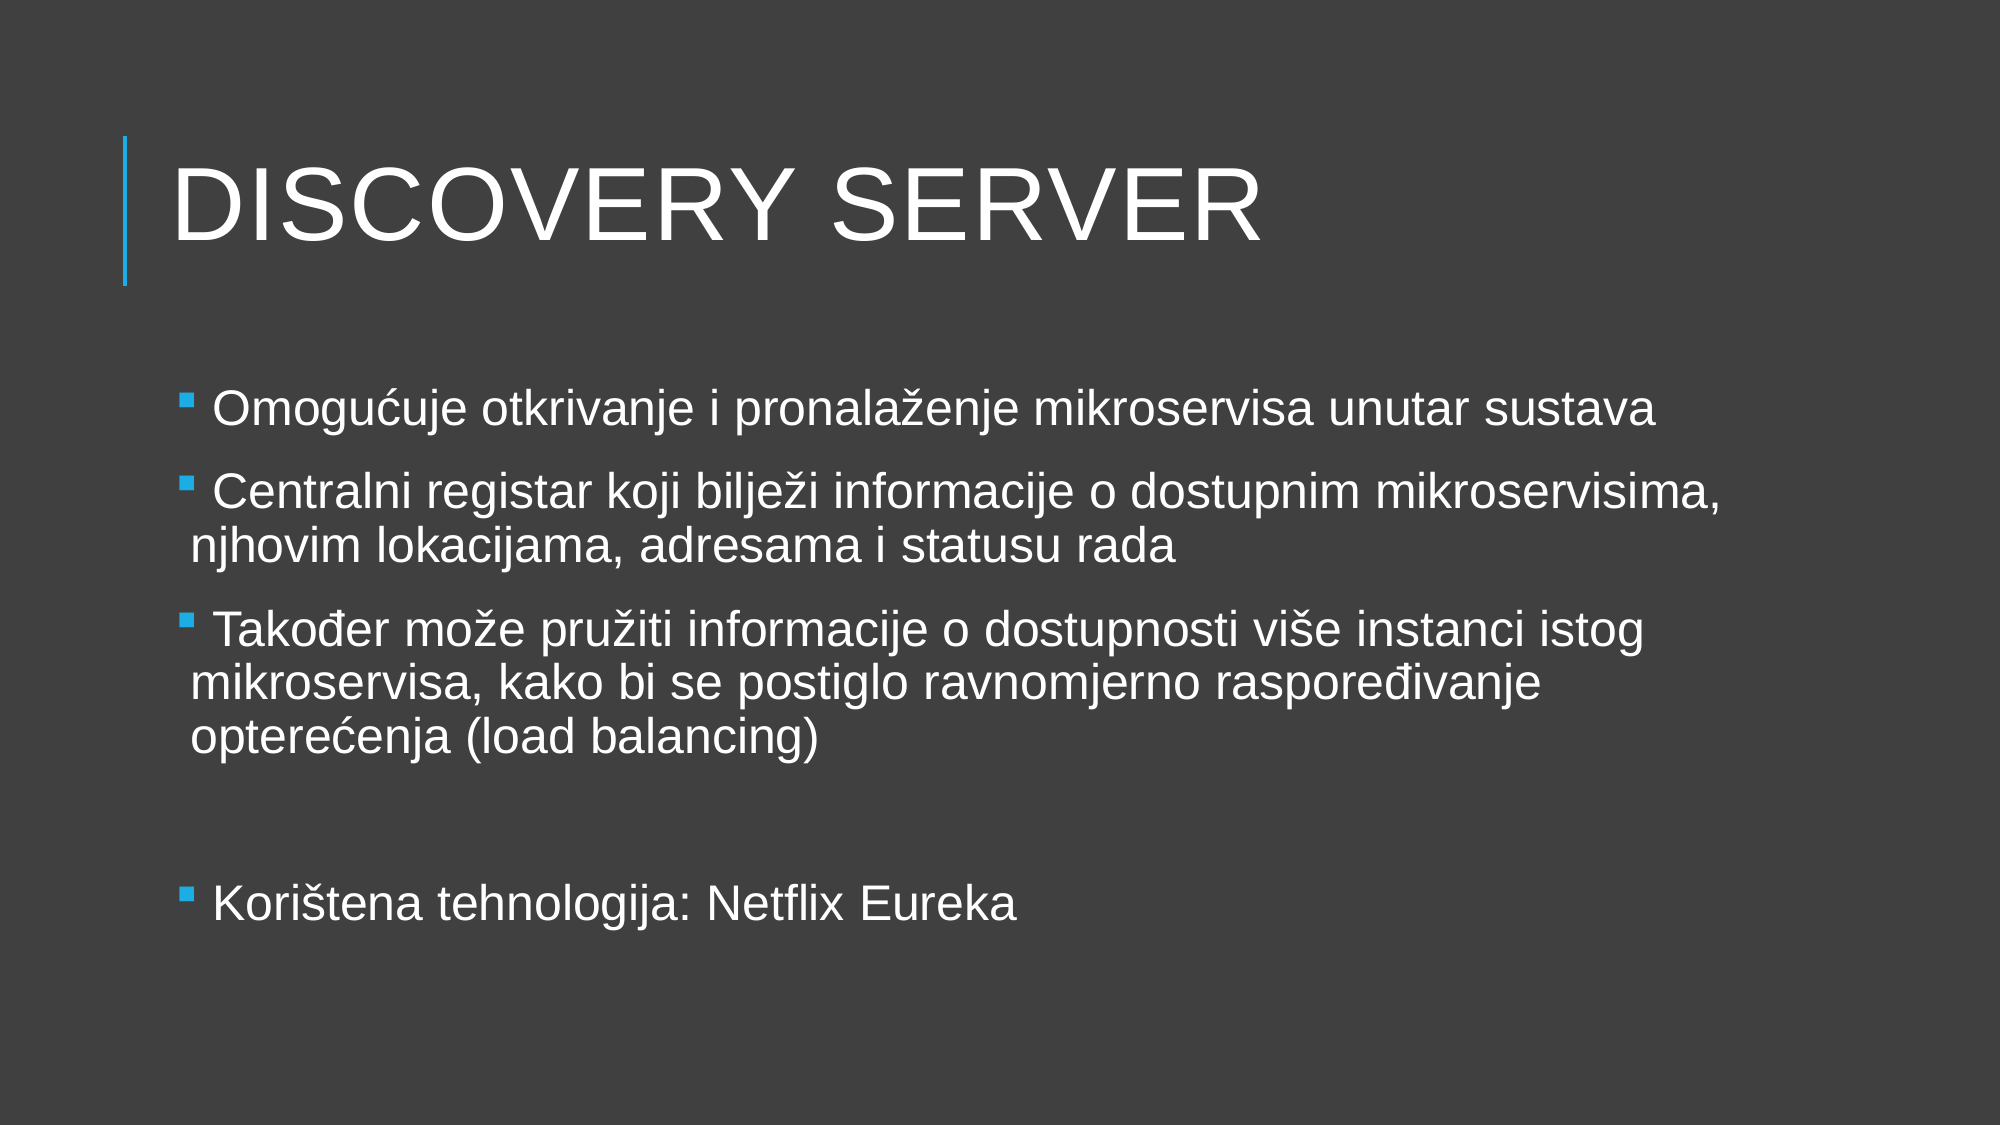

# DISCOVERY SERVER
 Omogućuje otkrivanje i pronalaženje mikroservisa unutar sustava
 Centralni registar koji bilježi informacije o dostupnim mikroservisima, njhovim lokacijama, adresama i statusu rada
 Također može pružiti informacije o dostupnosti više instanci istog mikroservisa, kako bi se postiglo ravnomjerno raspoređivanje opterećenja (load balancing)

 Korištena tehnologija: Netflix Eureka